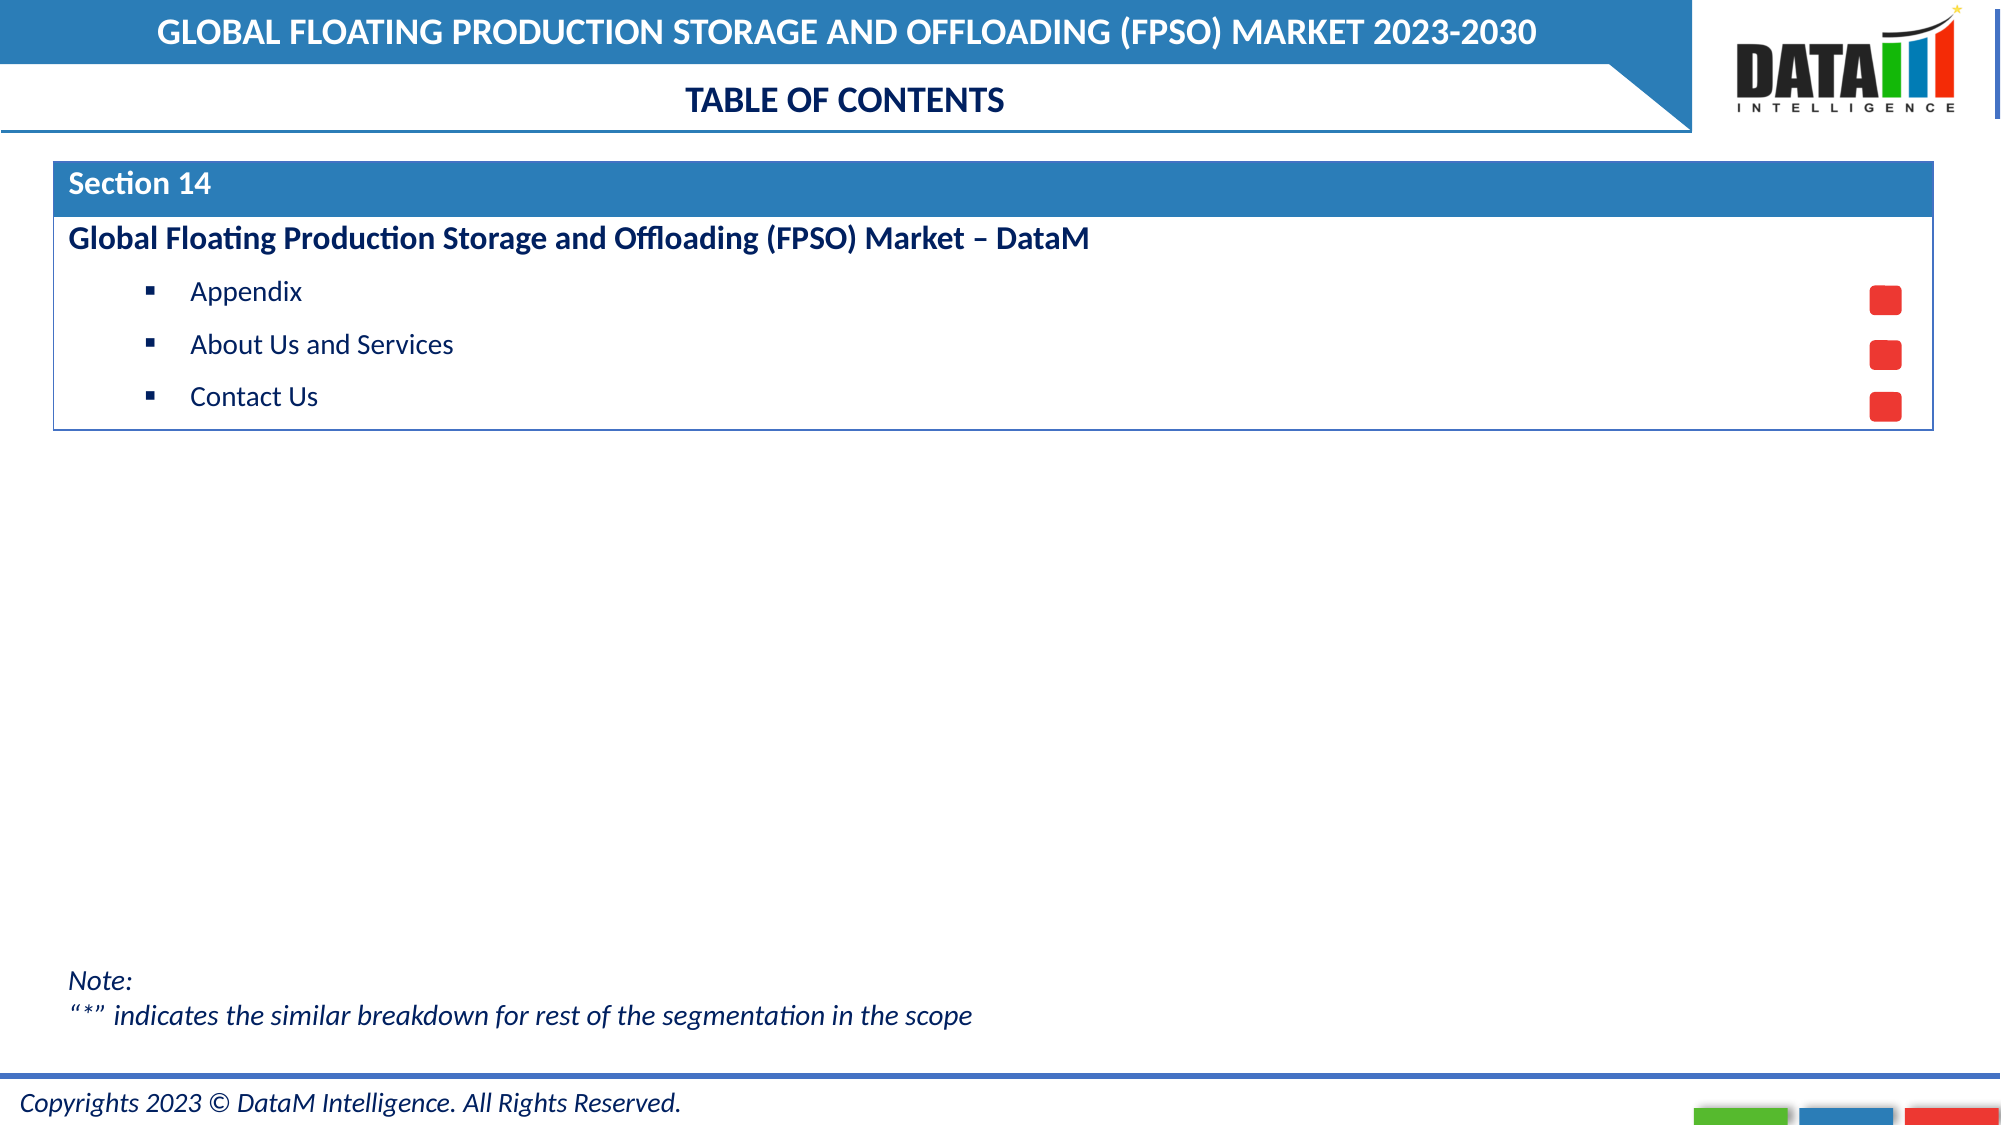

TABLE OF CONTENTS
| Section 14 |  |
| --- | --- |
| Global Floating Production Storage and Offloading (FPSO) Market – DataM |  |
| Appendix |  |
| About Us and Services |  |
| Contact Us |  |

Note:
“*” indicates the similar breakdown for rest of the segmentation in the scope